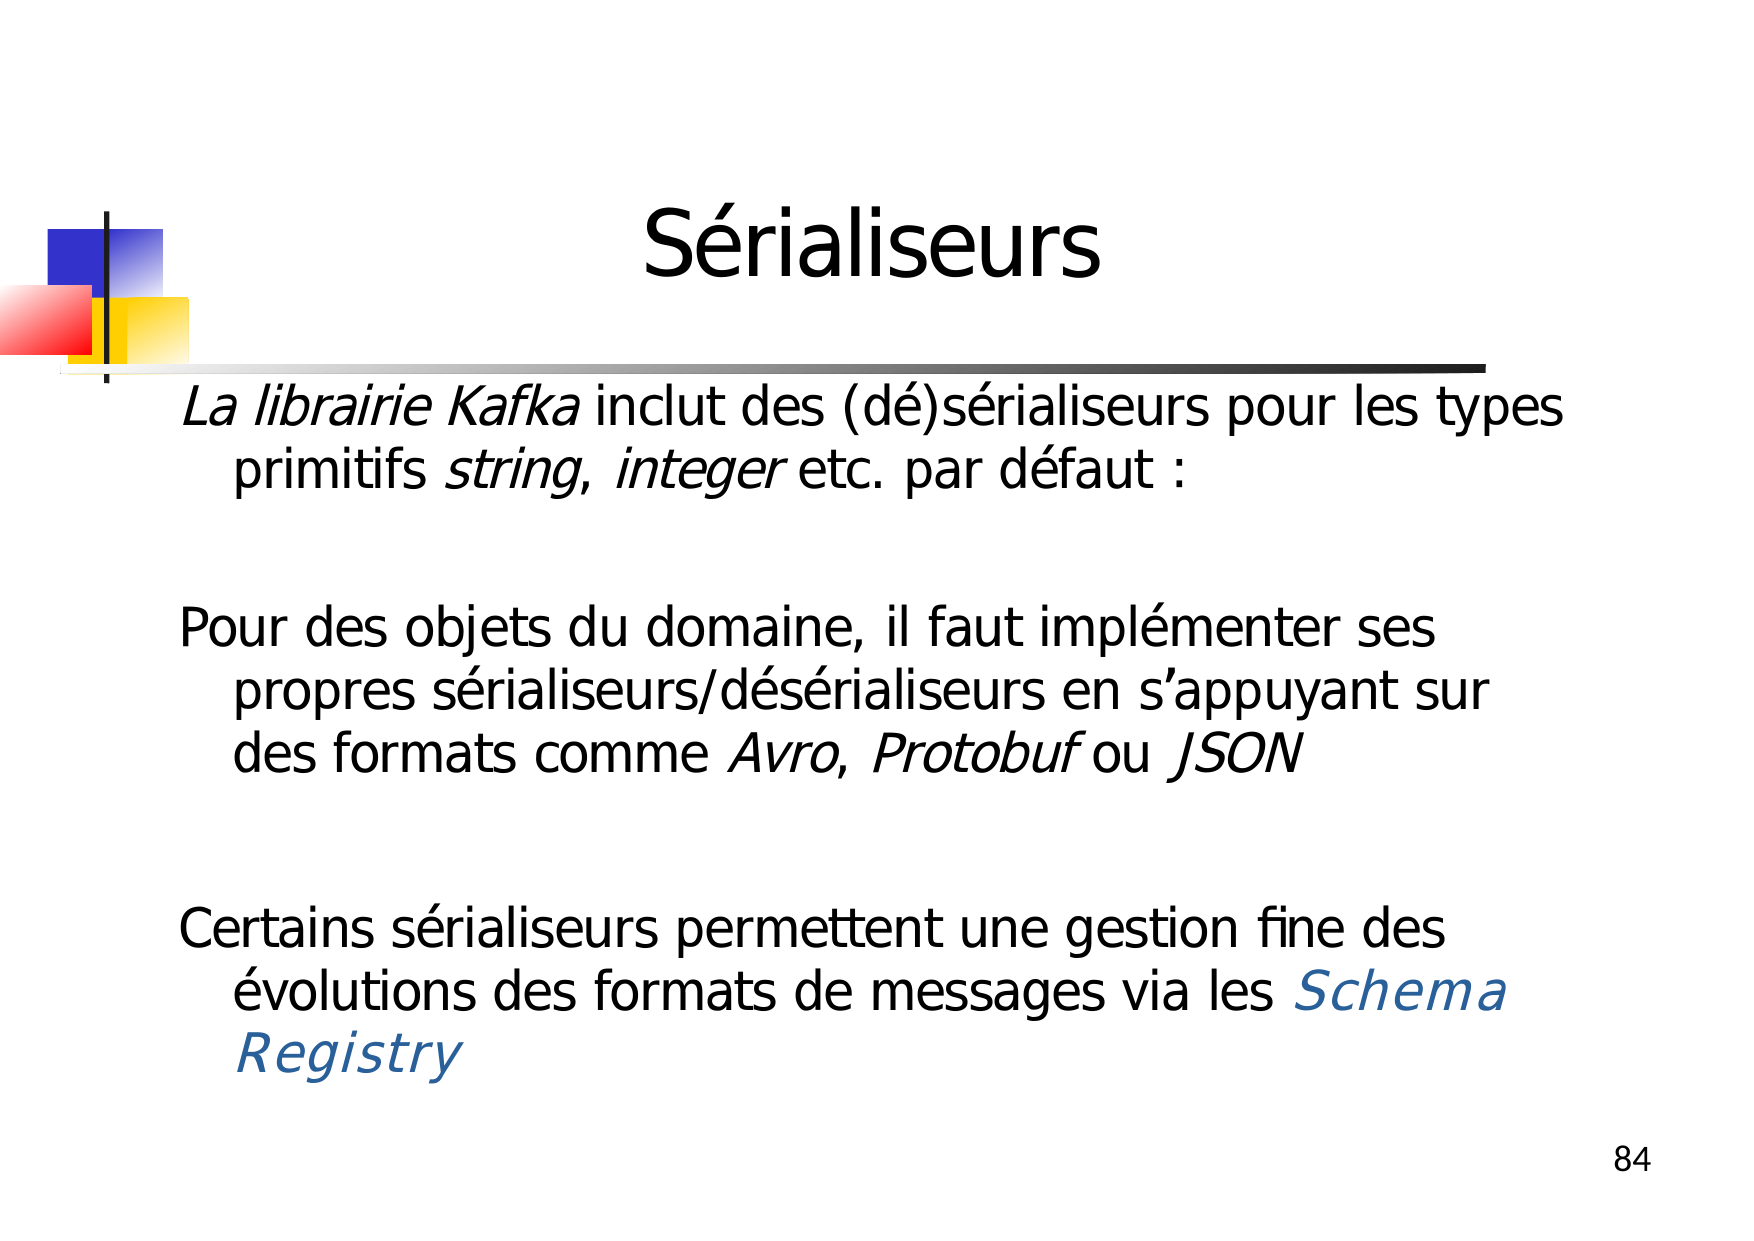

Sérialiseurs
La librairie Kafka inclut des (dé)sérialiseurs pour les types primitifs string, integer etc. par défaut :

Pour des objets du domaine, il faut implémenter ses propres sérialiseurs/désérialiseurs en s’appuyant sur des formats comme Avro, Protobuf ou JSON

Certains sérialiseurs permettent une gestion fine des évolutions des formats de messages via les Schema Registry